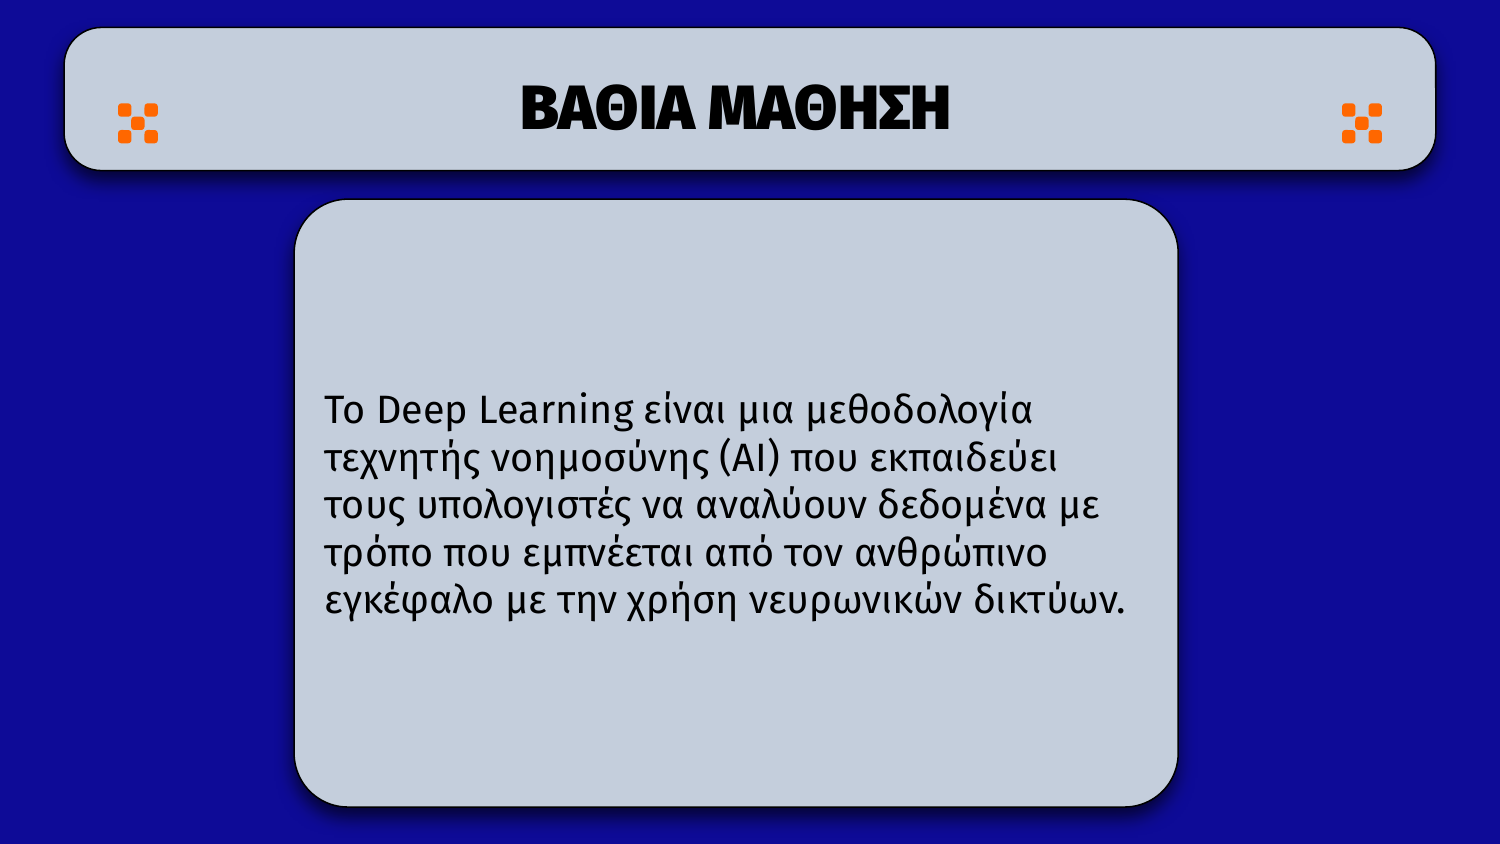

# ΒΑΘΙΑ ΜΑΘΗΣΗ

Το Deep Learning είναι μια μεθοδολογία τεχνητής νοημοσύνης (AI) που εκπαιδεύει τους υπολογιστές να αναλύουν δεδομένα με τρόπο που εμπνέεται από τον ανθρώπινο εγκέφαλο με την χρήση νευρωνικών δικτύων.